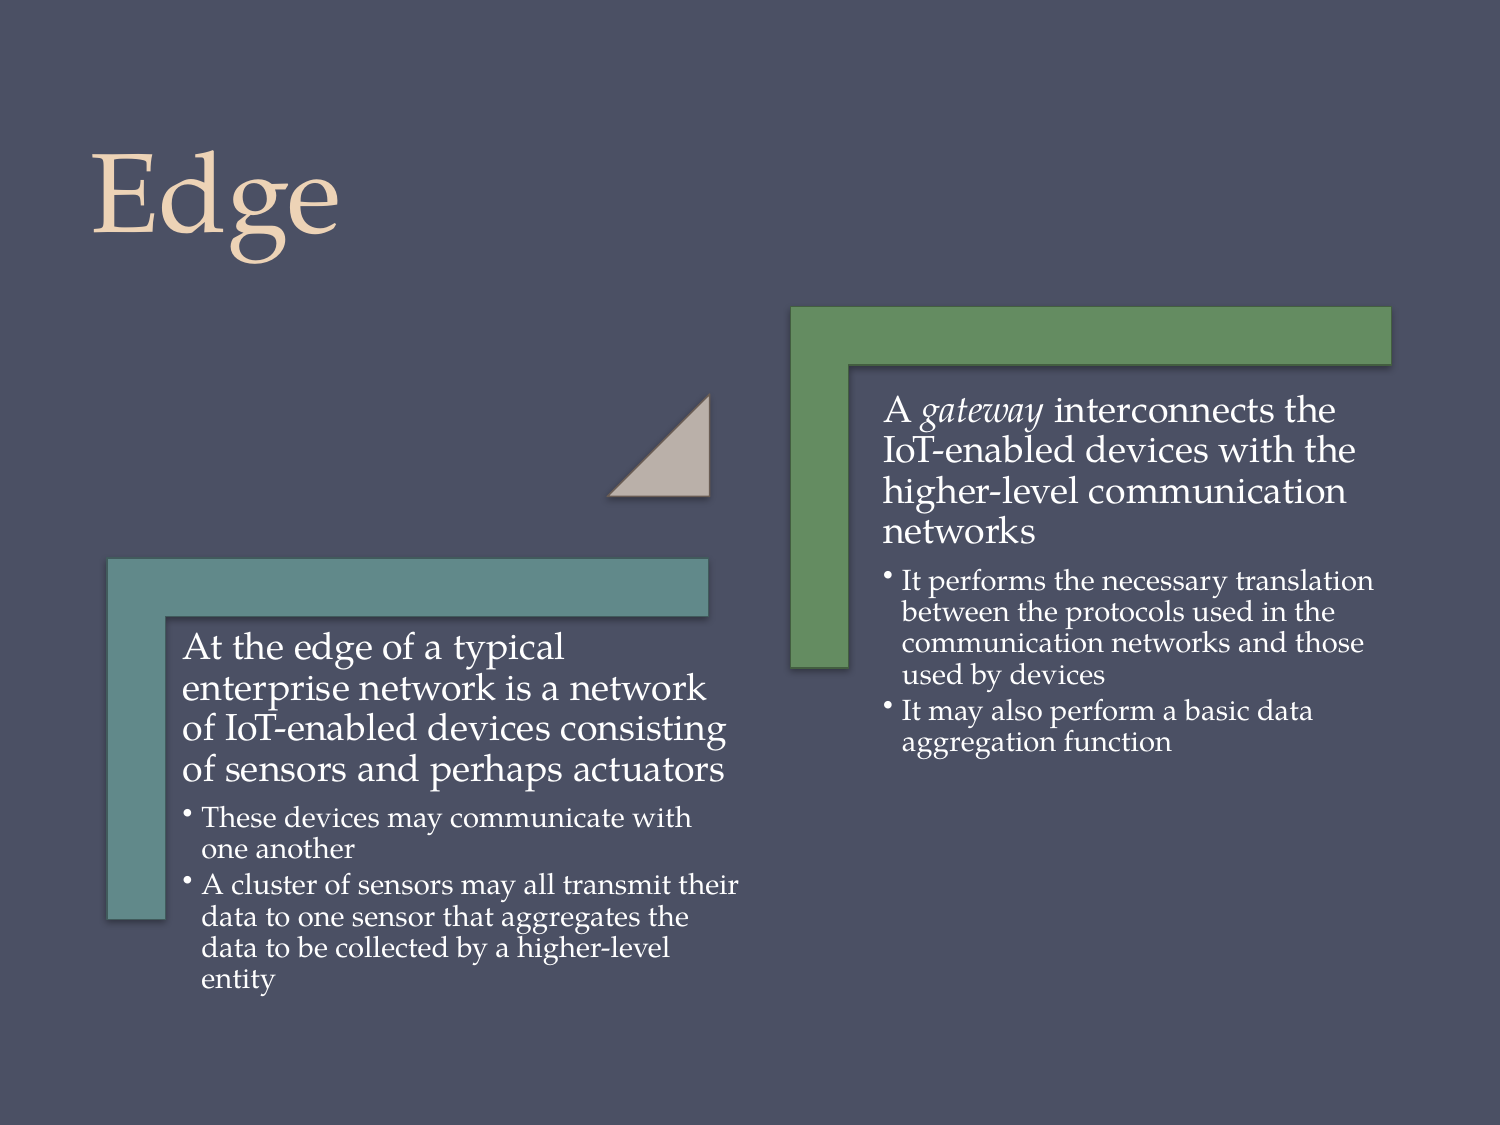

# Edge
At the edge of a typical enterprise network is a network of IoT-enabled devices consisting of sensors and perhaps actuators
These devices may communicate with one another
A cluster of sensors may all transmit their data to one sensor that aggregates the data to be collected by a higher-level entity
A gateway interconnects the IoT-enabled devices with the higher-level communication networks
It performs the necessary translation between the protocols used in the communication networks and those used by devices
It may also perform a basic data aggregation function